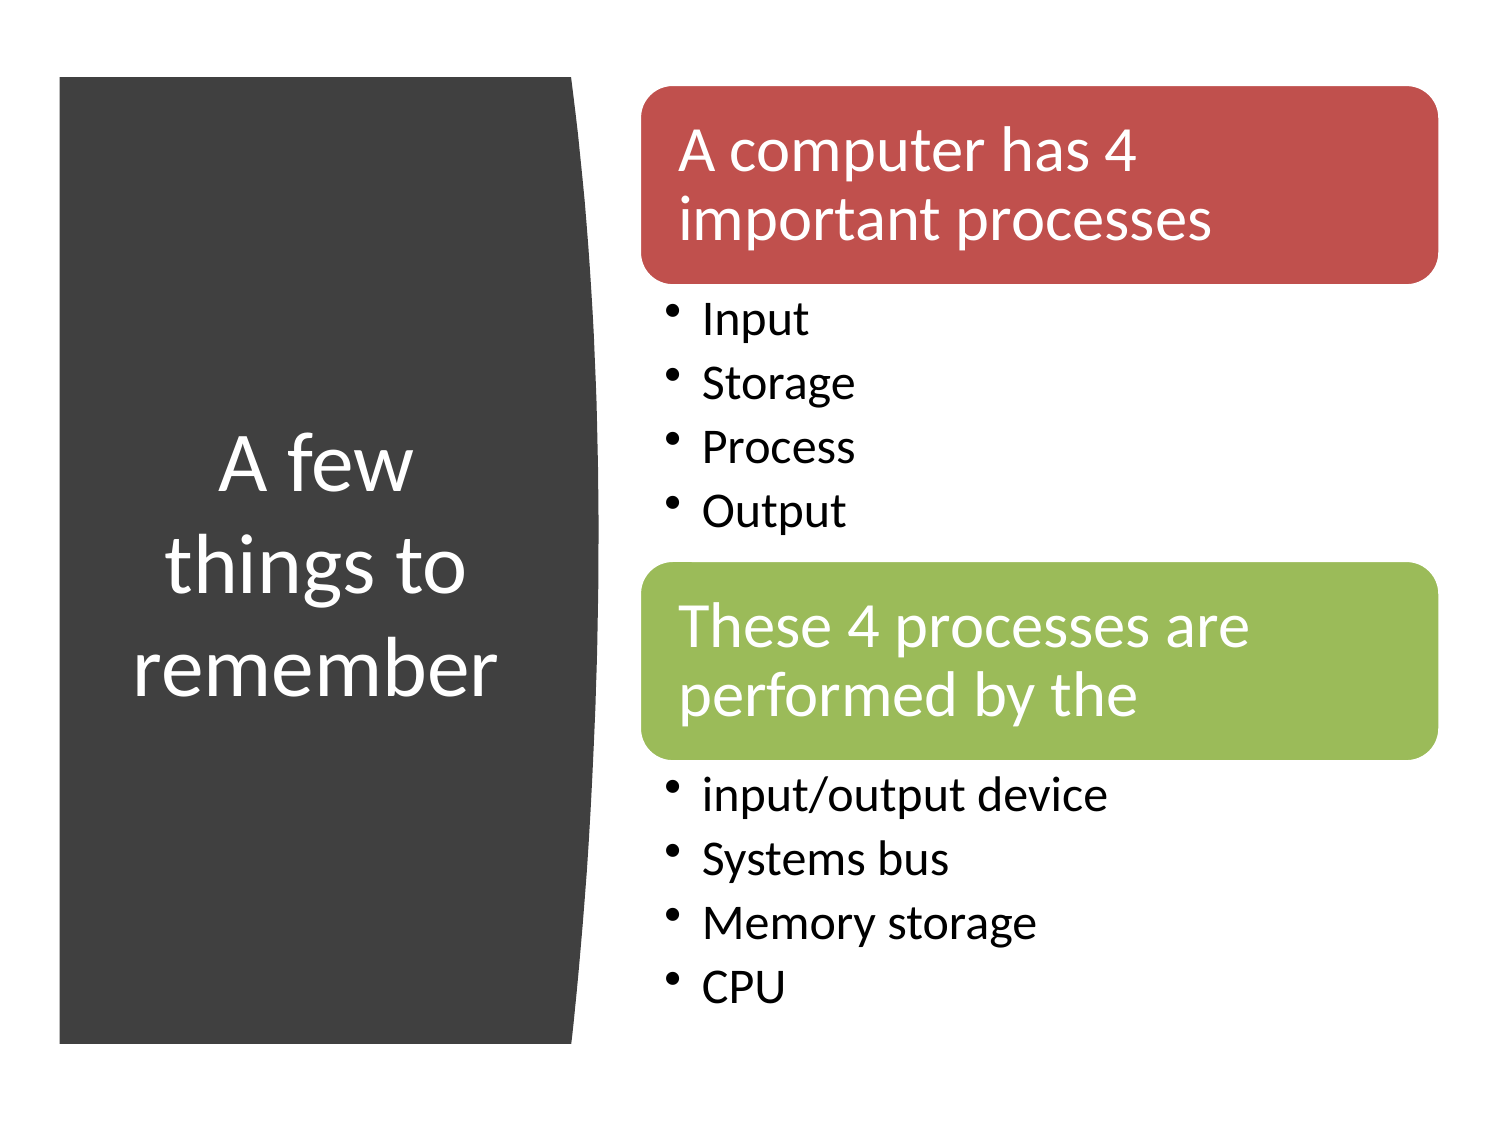

A computer has 4 important processes
Input
Storage
Process
Output
These 4 processes are performed by the
input/output device
Systems bus
Memory storage
CPU

# A few things to remember